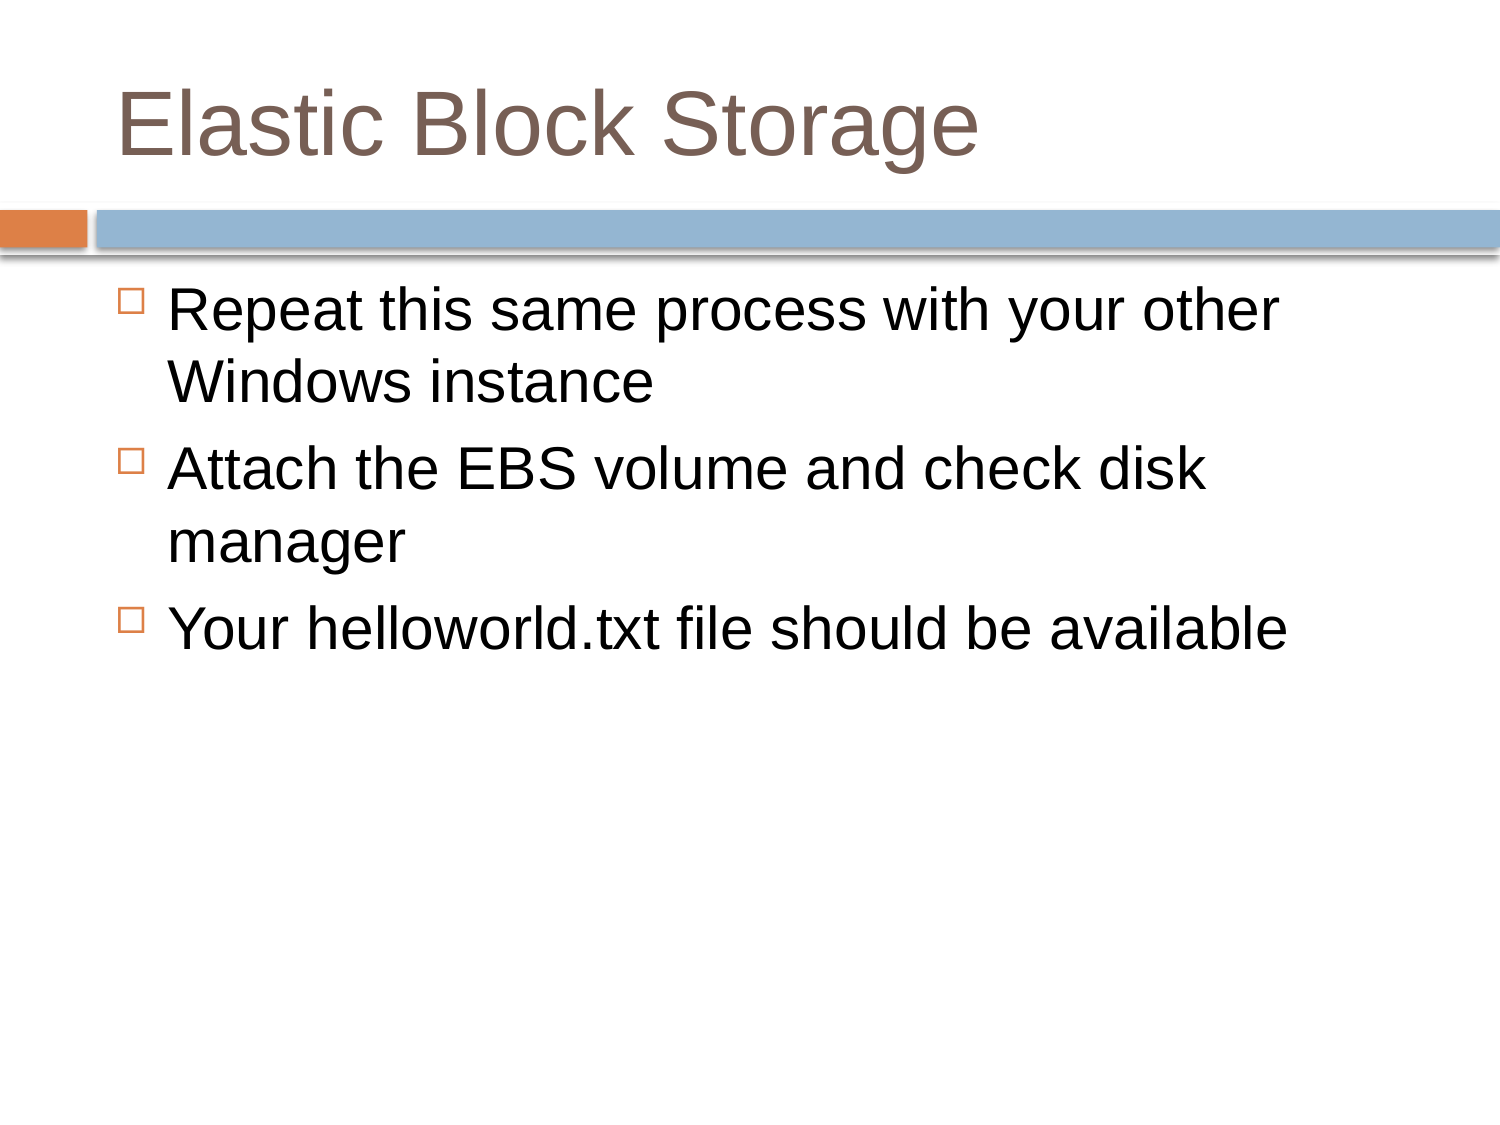

# Elastic Block Storage
Repeat this same process with your other Windows instance
Attach the EBS volume and check disk manager
Your helloworld.txt file should be available